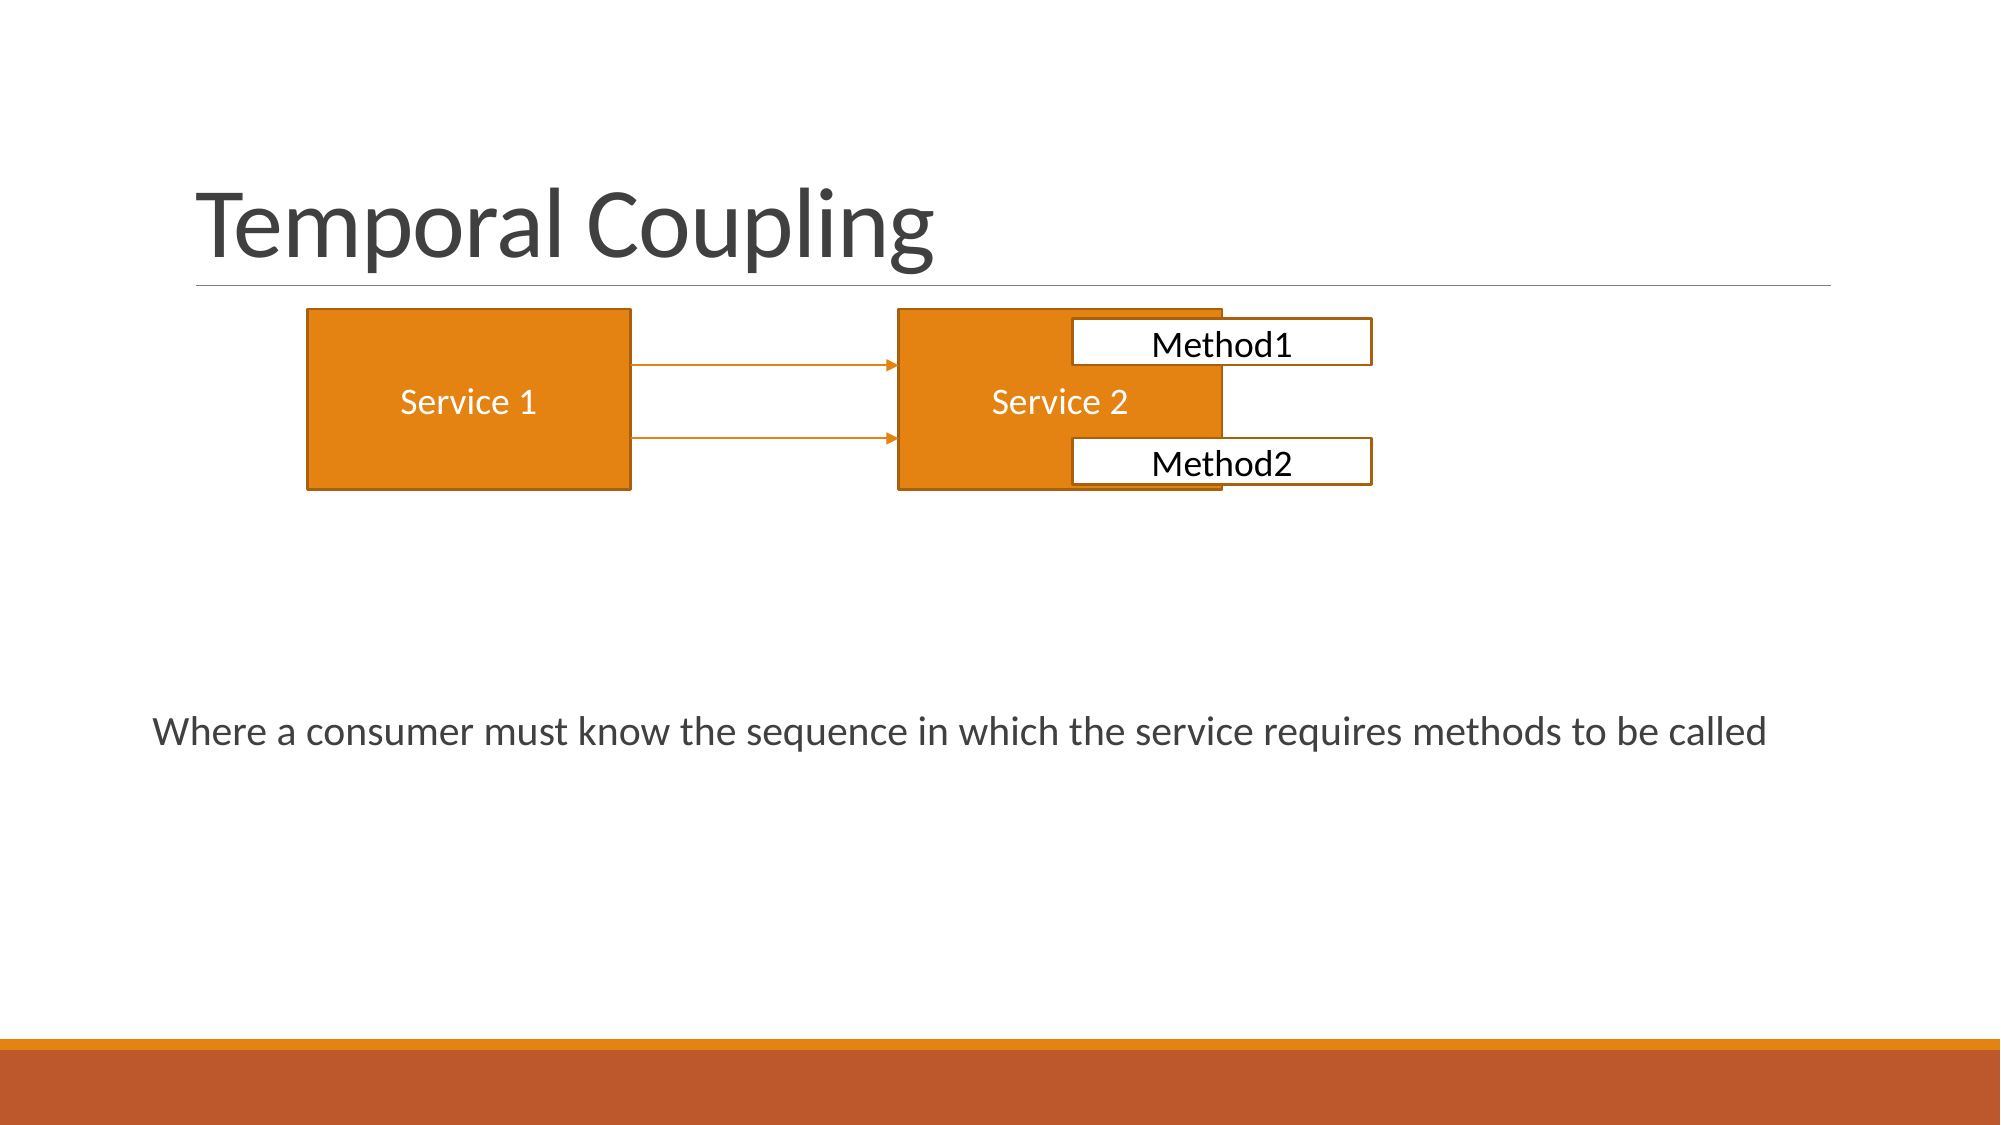

# Temporal Coupling
Service 1
Service 2
Method1
Method2
Where a consumer must know the sequence in which the service requires methods to be called